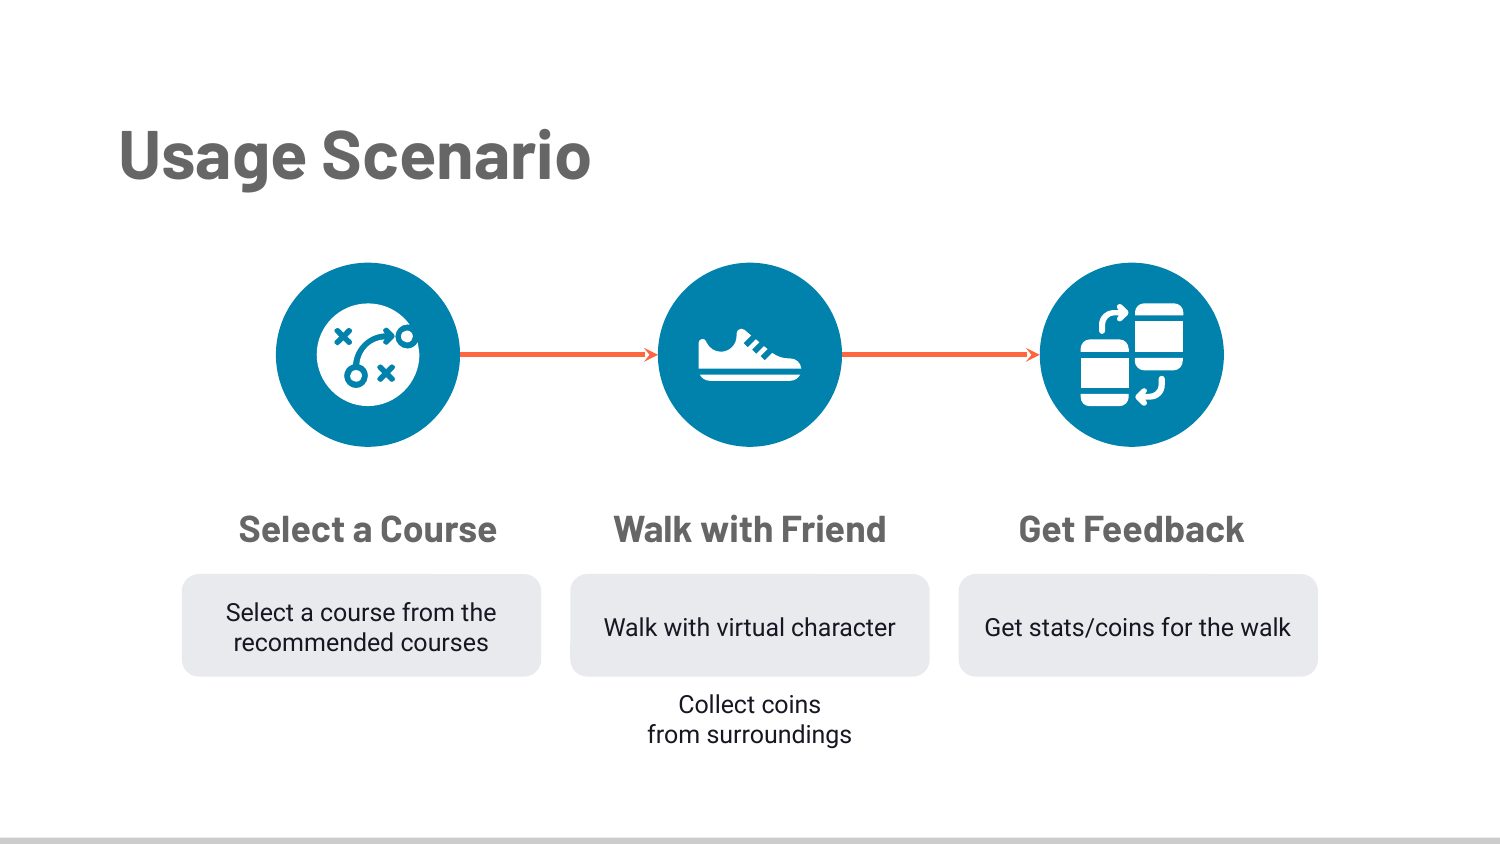

# Usage Scenario

Select a Course
Walk with Friend
Get Feedback

Select a course from the recommended courses
Walk with virtual character
Get stats/coins for the walk
Collect coins
from surroundings